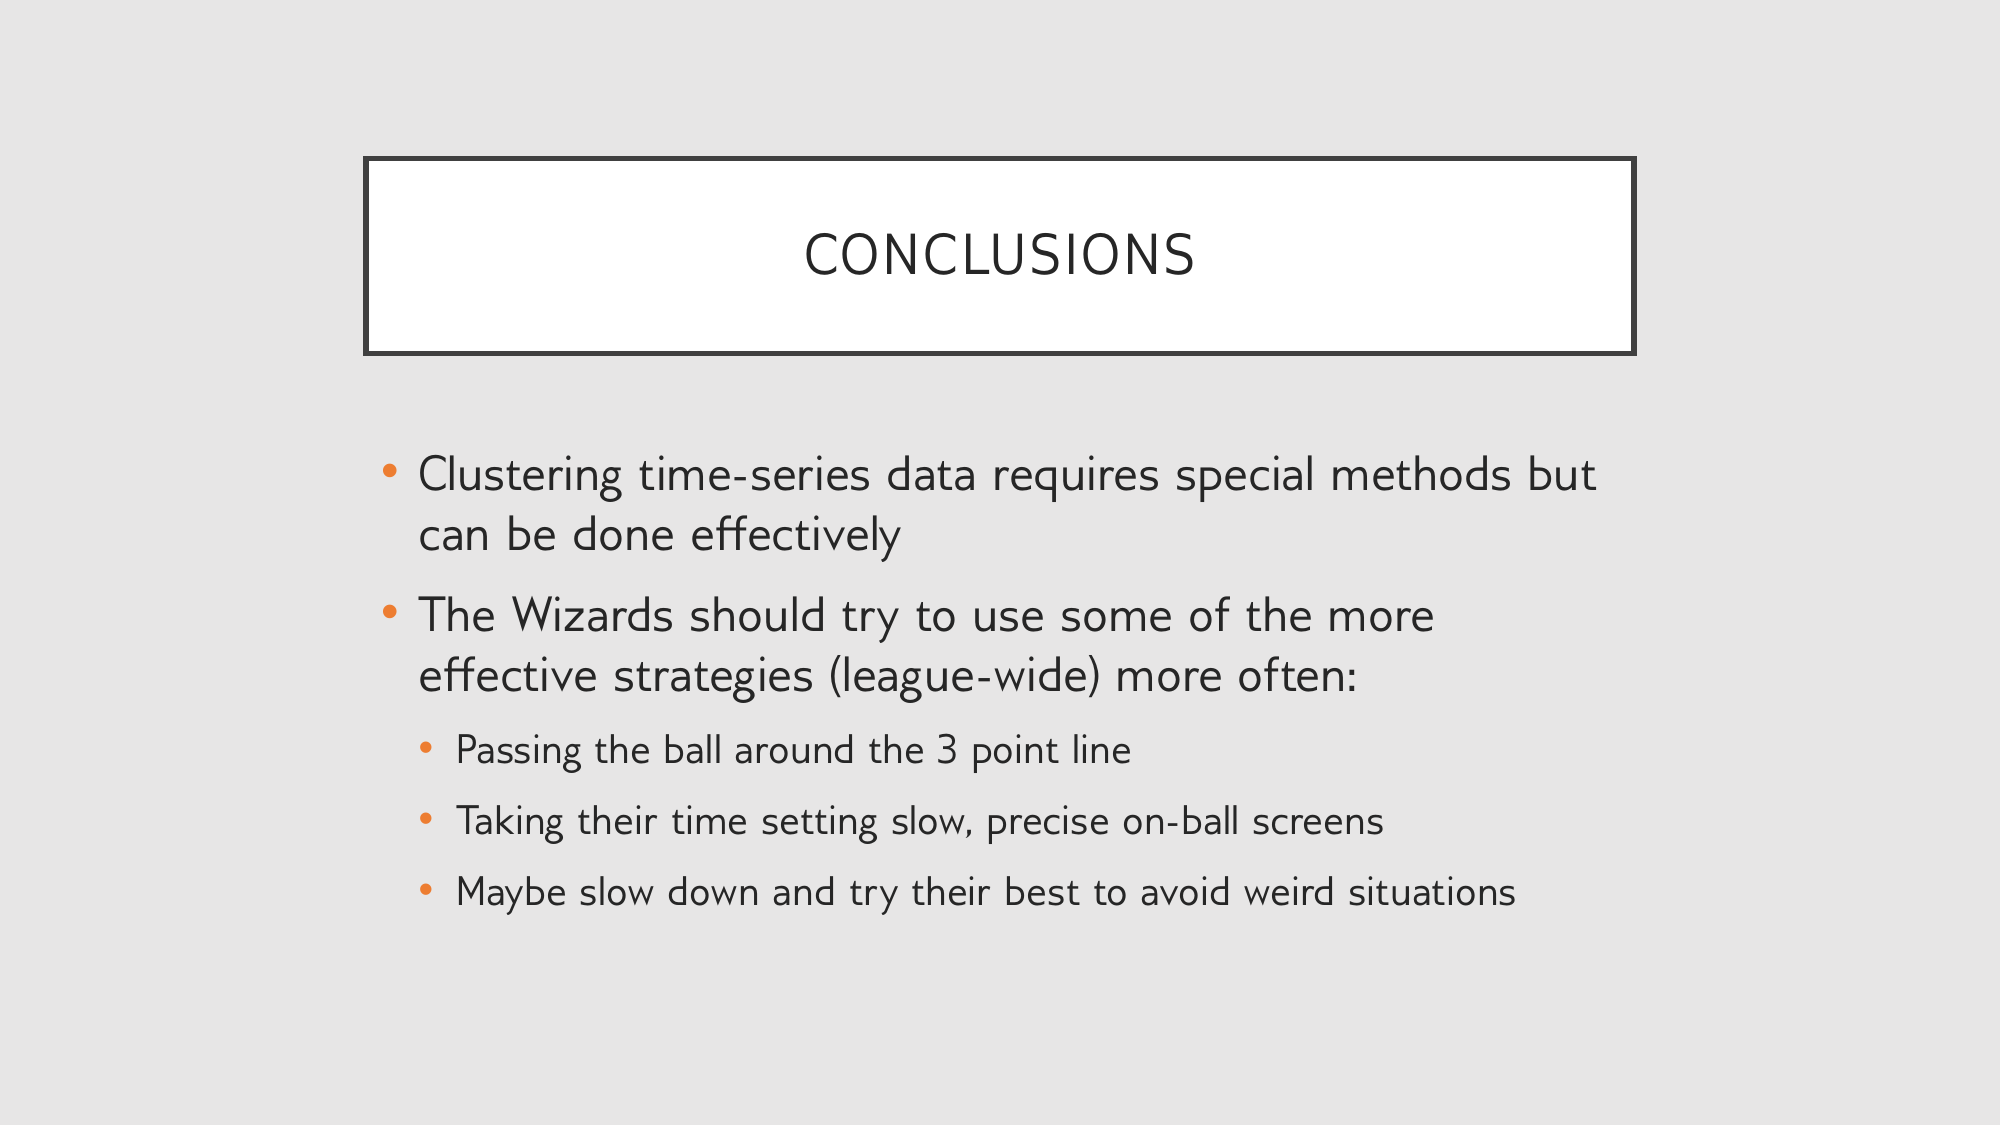

# conclusions
Clustering time-series data requires special methods but can be done effectively
The Wizards should try to use some of the more effective strategies (league-wide) more often:
Passing the ball around the 3 point line
Taking their time setting slow, precise on-ball screens
Maybe slow down and try their best to avoid weird situations